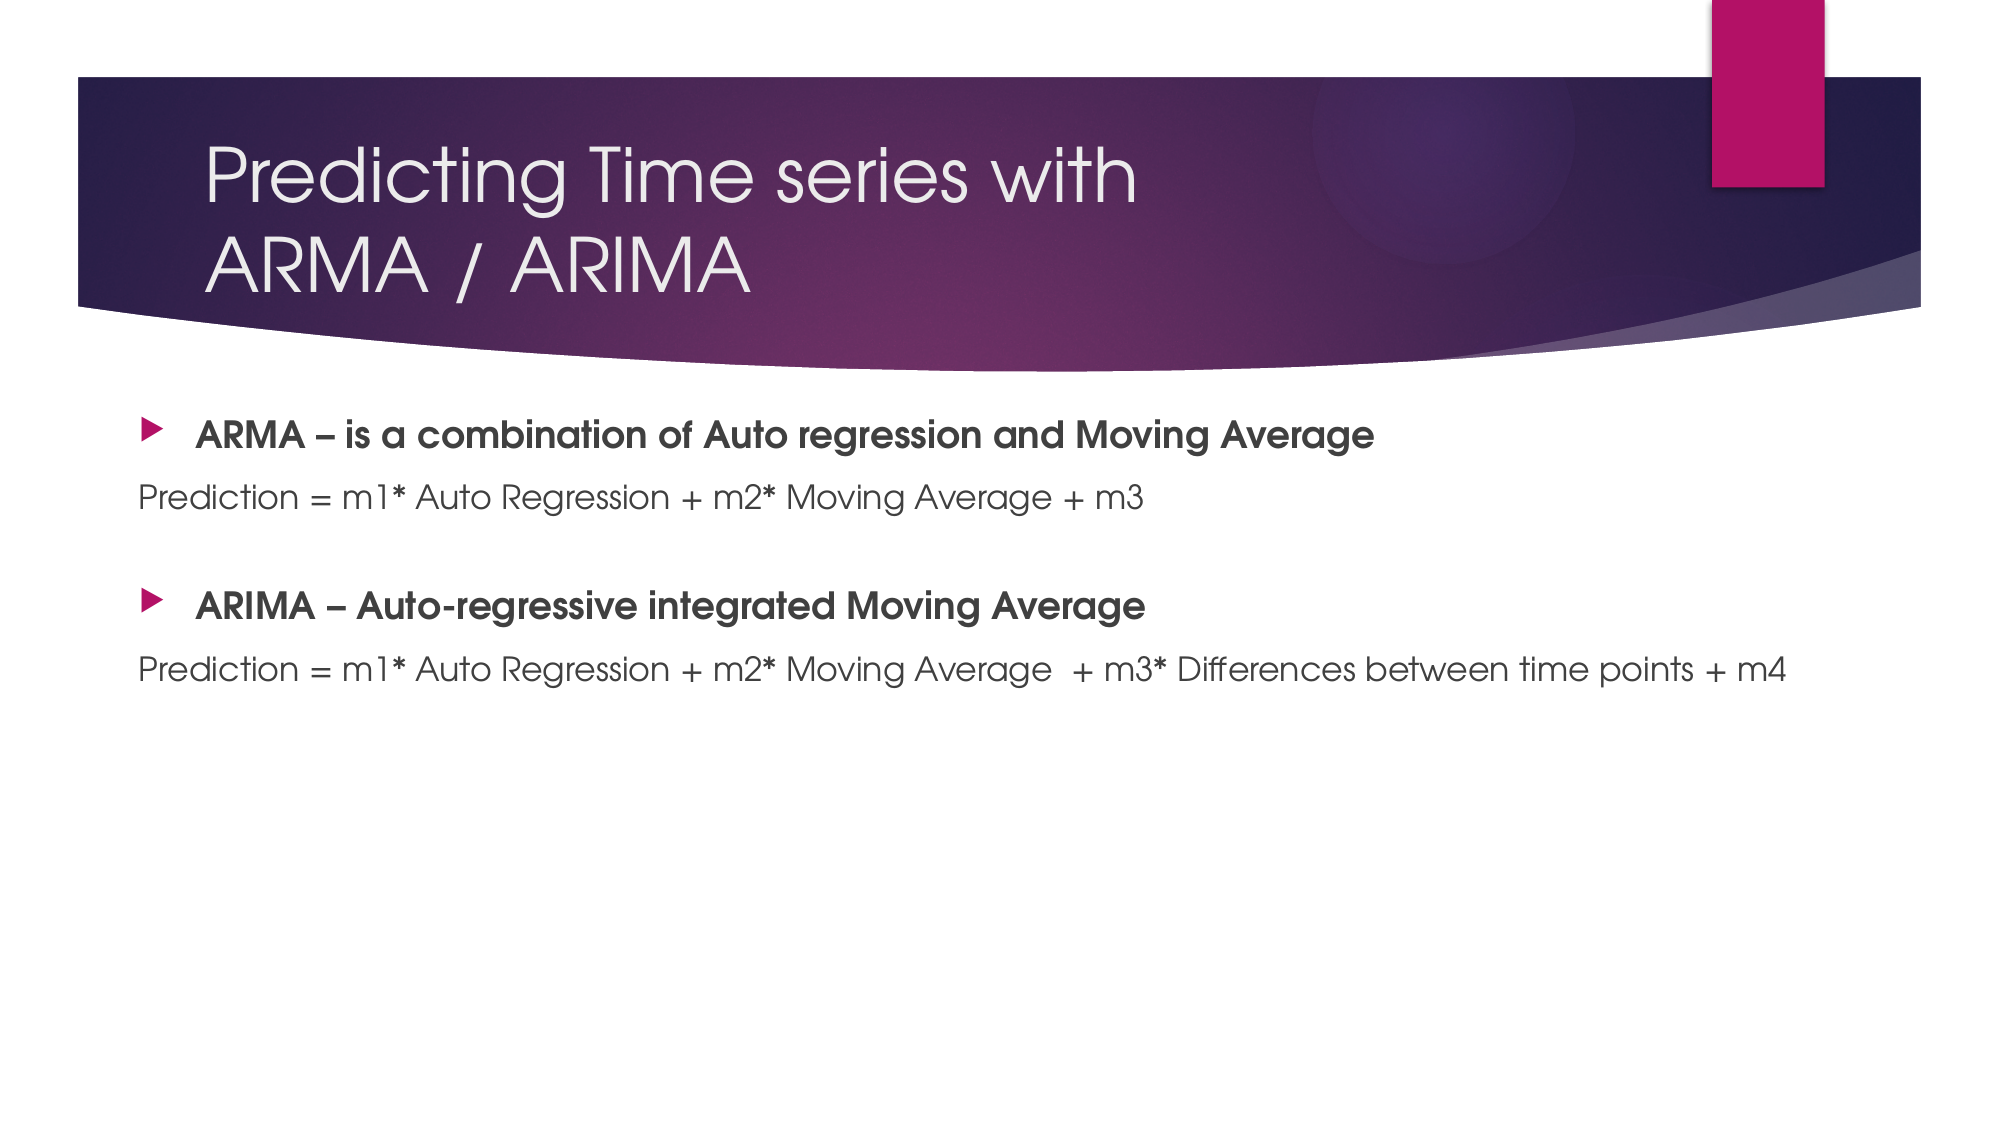

# Predicting Time series with ARMA / ARIMA
ARMA – is a combination of Auto regression and Moving Average
Prediction = m1* Auto Regression + m2* Moving Average + m3
ARIMA – Auto-regressive integrated Moving Average
Prediction = m1* Auto Regression + m2* Moving Average  + m3* Differences between time points + m4